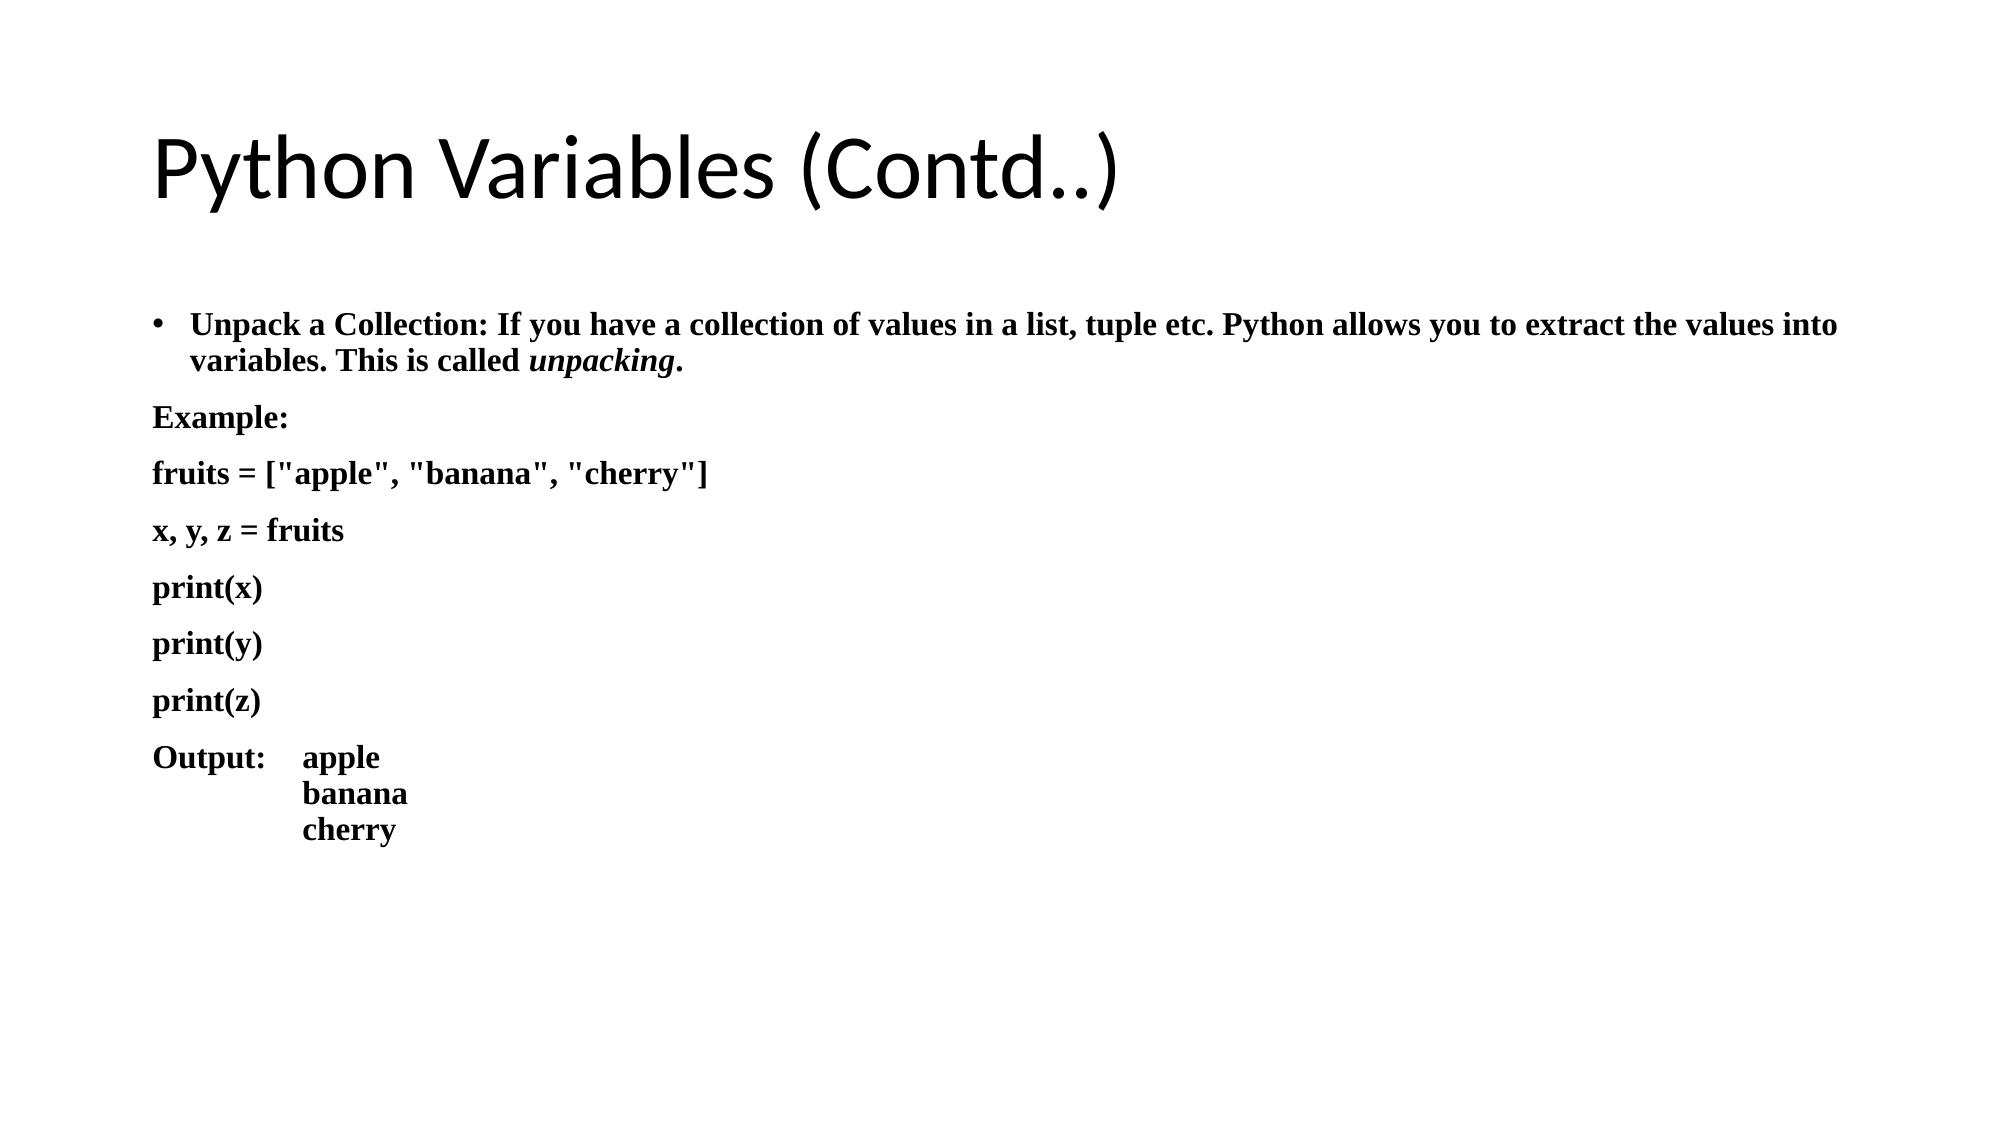

# Python Variables (Contd..)
Unpack a Collection: If you have a collection of values in a list, tuple etc. Python allows you to extract the values into variables. This is called unpacking.
Example:
fruits = ["apple", "banana", "cherry"]
x, y, z = fruits
print(x)
print(y)
print(z)
Output:	apple
	banana
	cherry